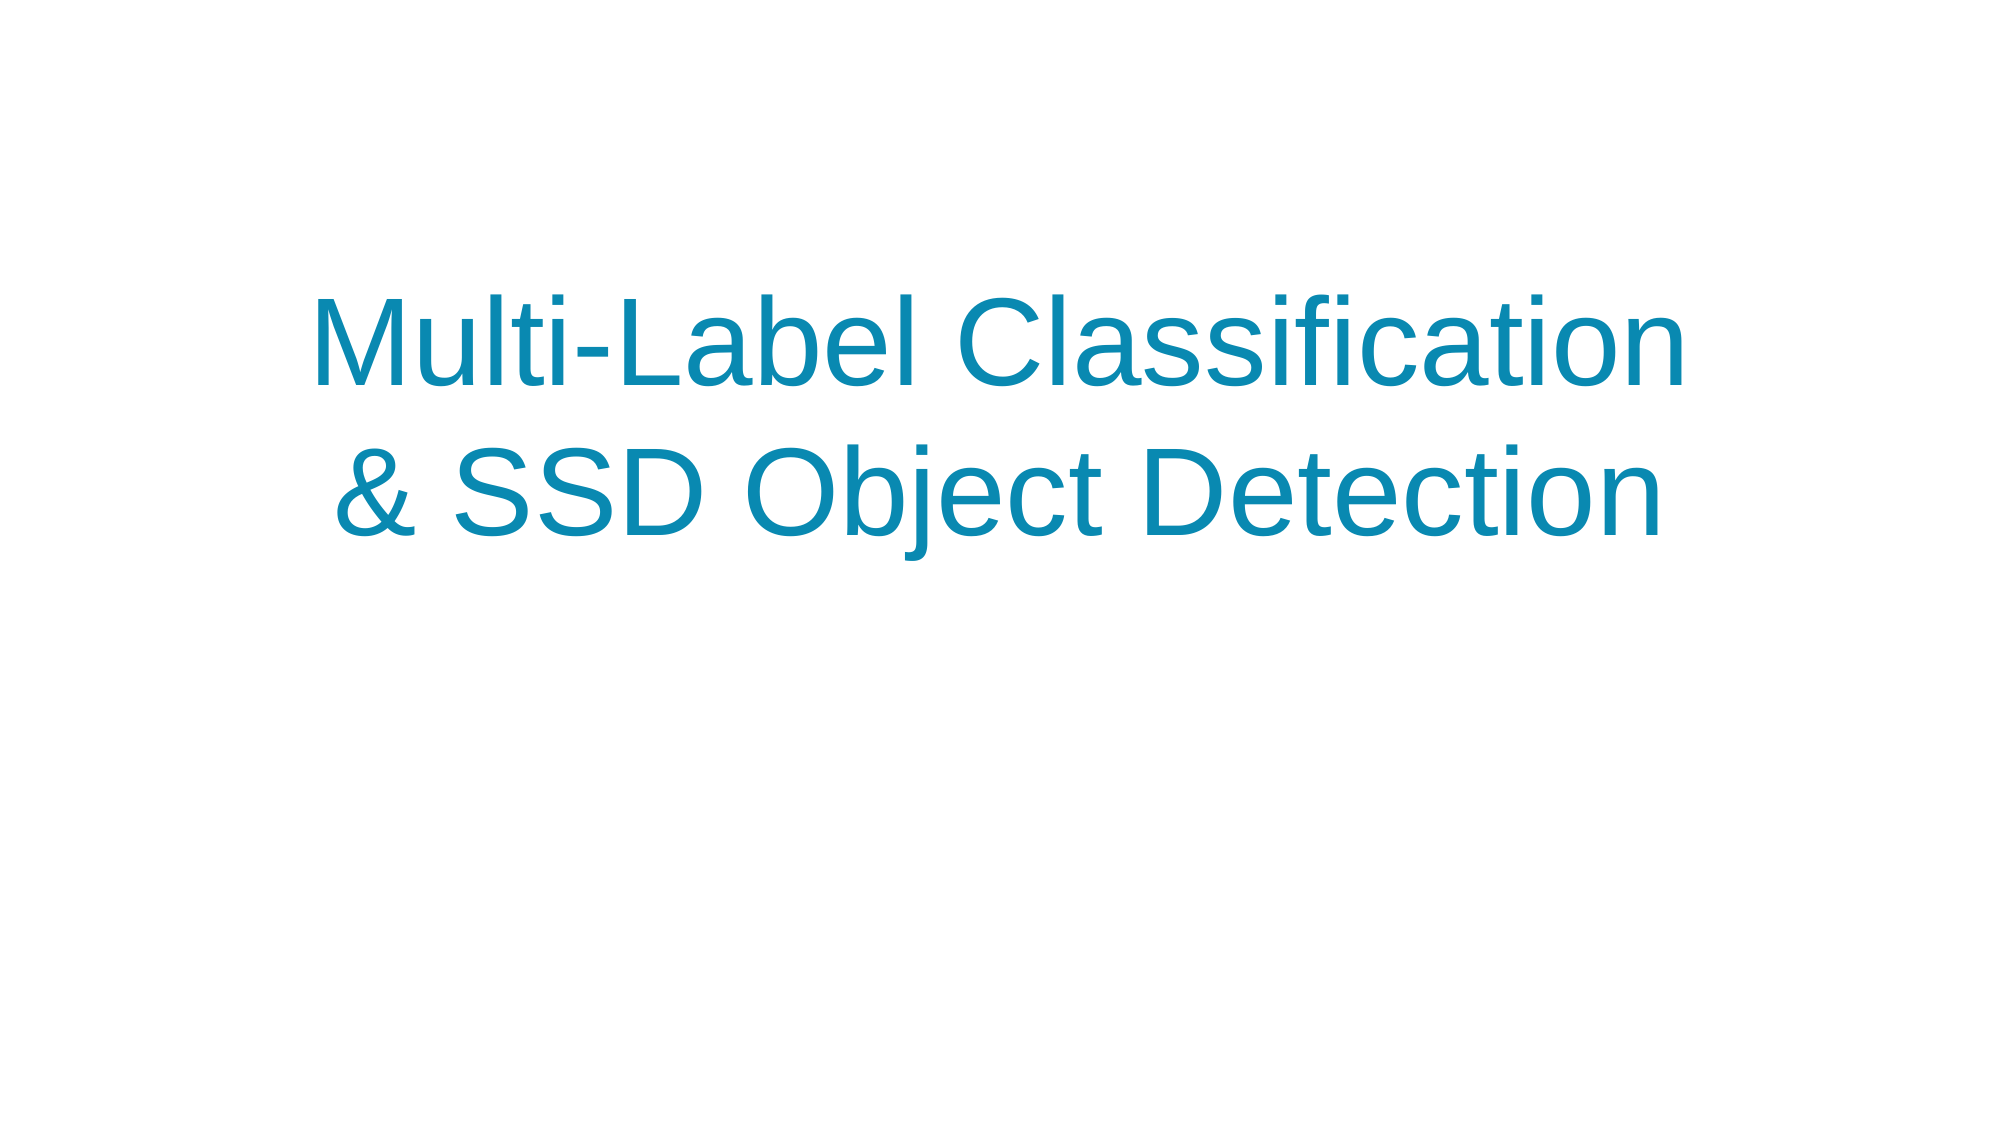

# Multi-Label Classification & SSD Object Detection